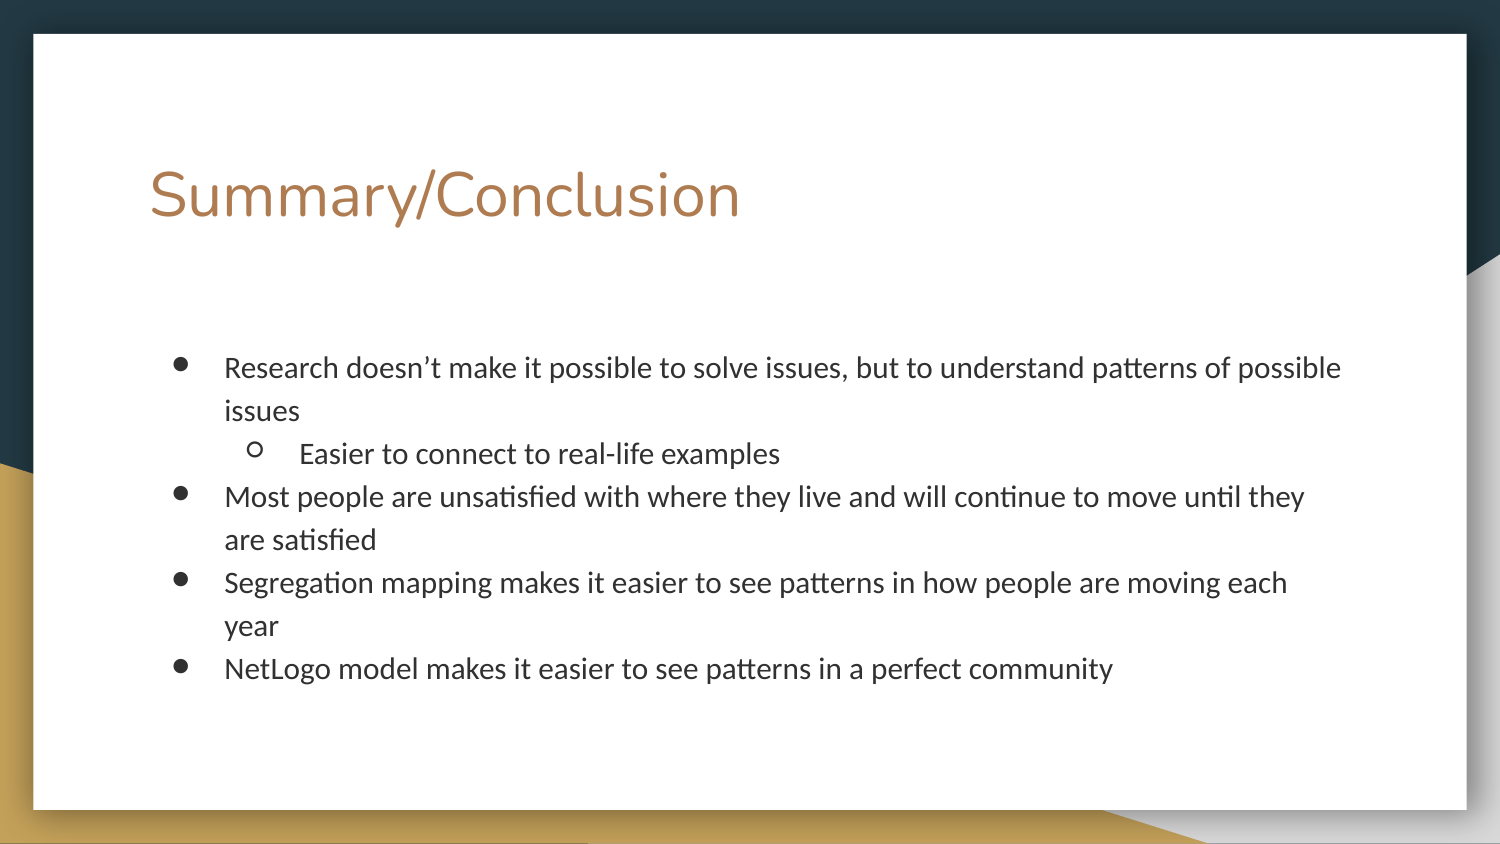

# Summary/Conclusion
Research doesn’t make it possible to solve issues, but to understand patterns of possible issues
Easier to connect to real-life examples
Most people are unsatisfied with where they live and will continue to move until they are satisfied
Segregation mapping makes it easier to see patterns in how people are moving each year
NetLogo model makes it easier to see patterns in a perfect community